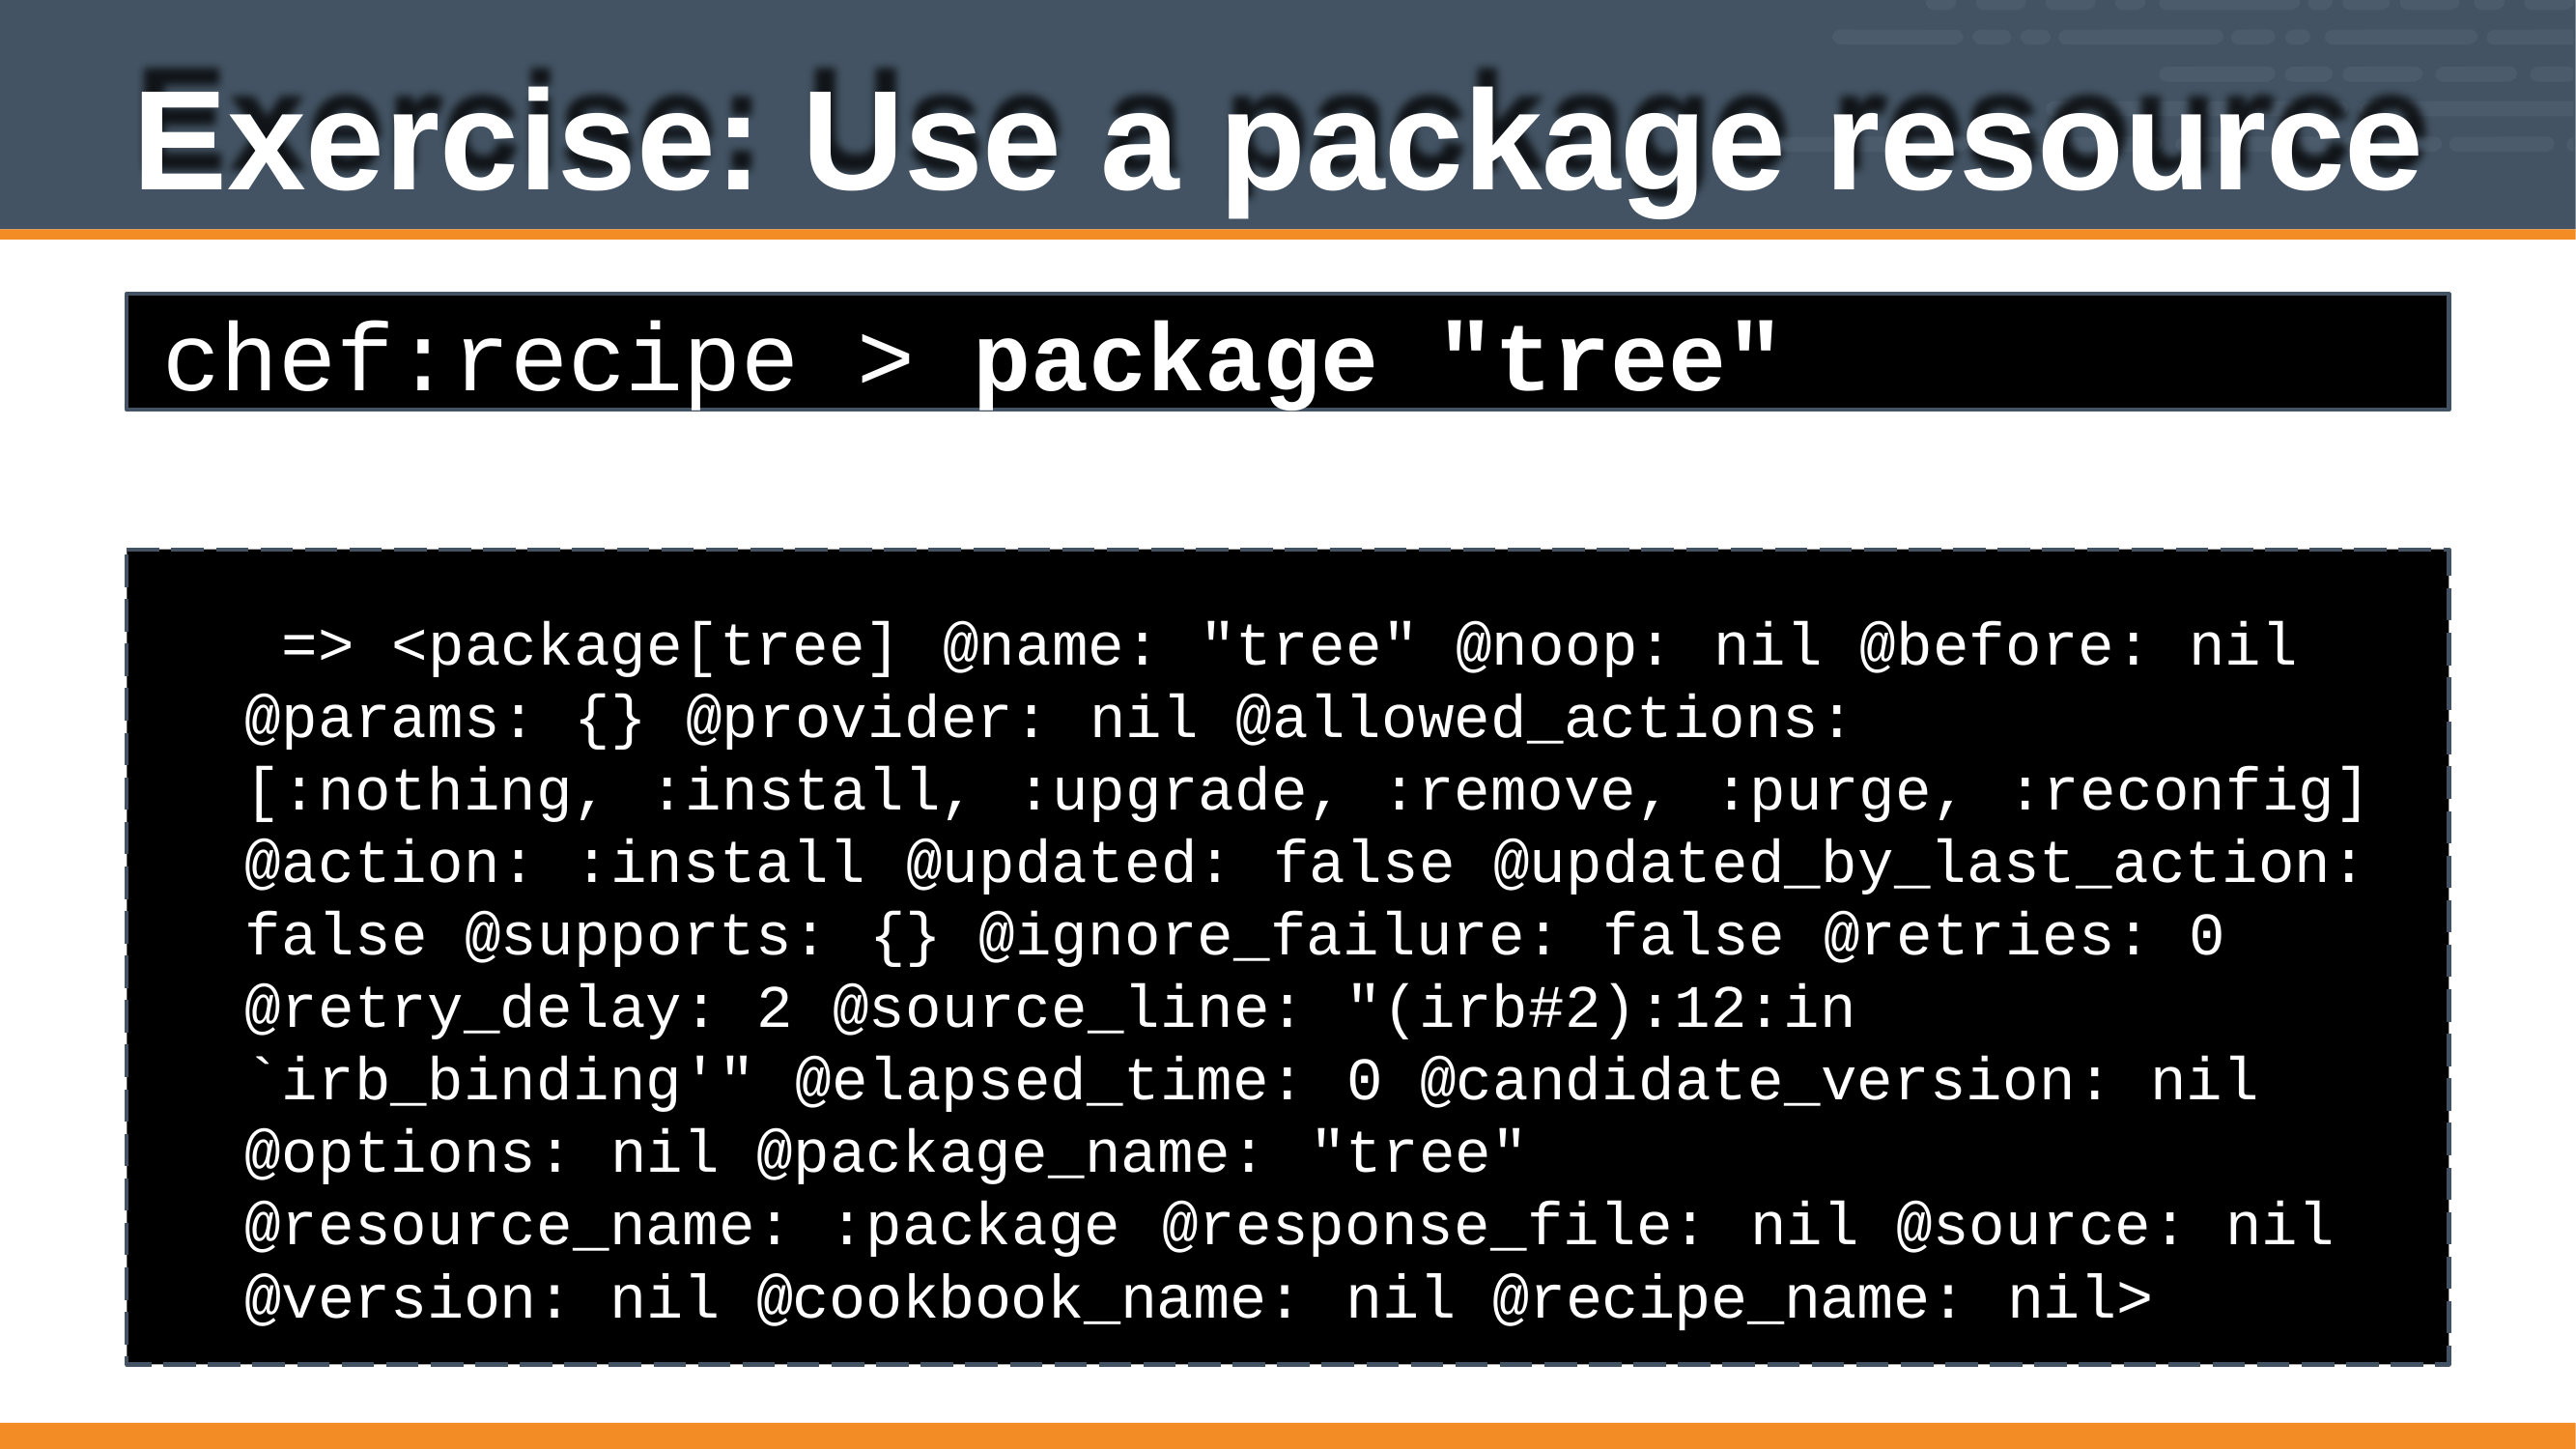

# Exercise: Use a package resource

chef:recipe > package "tree"

=> <package[tree]
@name:
"tree" @noop:
nil @before: nil
@params: {}
@provider:
nil @allowed_actions:
[:nothing,
:install,
:upgrade, :remove,
:purge,
:reconfig]
@action: :install
@updated:
false
@updated_by_last_action:
false @supports:
{} @ignore_failure:
false
@retries: 0
@retry_delay: 2
`irb_binding'"
@source_line:
"(irb#2):12:in
@elapsed_time:
0 @candidate_version: nil
@options: nil @package_name:
"tree"
@resource_name: :package
@response_file:
nil @source: nil
@version: nil @cookbook_name:
nil @recipe_name:
nil>